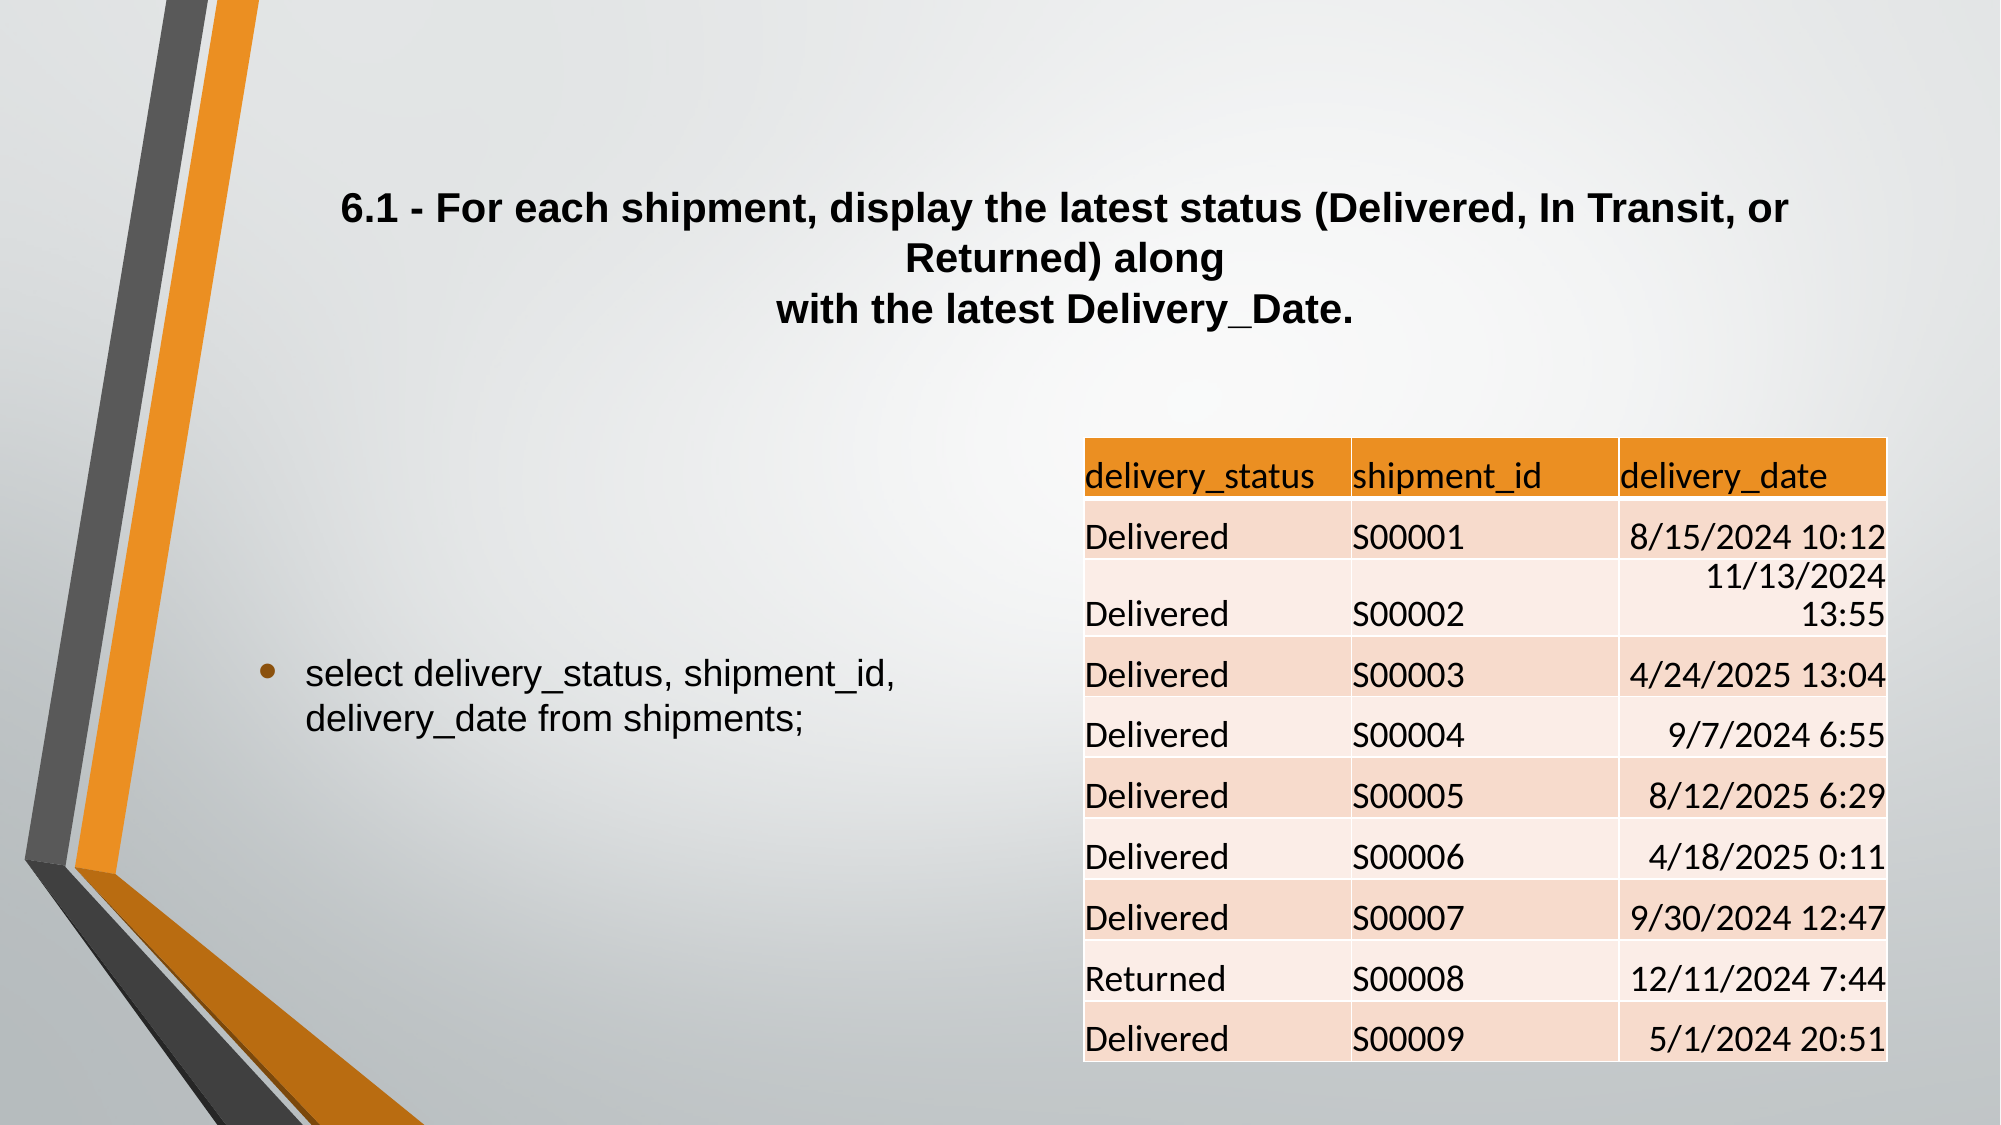

# 6.1 - For each shipment, display the latest status (Delivered, In Transit, or Returned) along with the latest Delivery_Date.
select delivery_status, shipment_id, delivery_date from shipments;
| delivery\_status | shipment\_id | delivery\_date |
| --- | --- | --- |
| Delivered | S00001 | 8/15/2024 10:12 |
| Delivered | S00002 | 11/13/2024 13:55 |
| Delivered | S00003 | 4/24/2025 13:04 |
| Delivered | S00004 | 9/7/2024 6:55 |
| Delivered | S00005 | 8/12/2025 6:29 |
| Delivered | S00006 | 4/18/2025 0:11 |
| Delivered | S00007 | 9/30/2024 12:47 |
| Returned | S00008 | 12/11/2024 7:44 |
| Delivered | S00009 | 5/1/2024 20:51 |